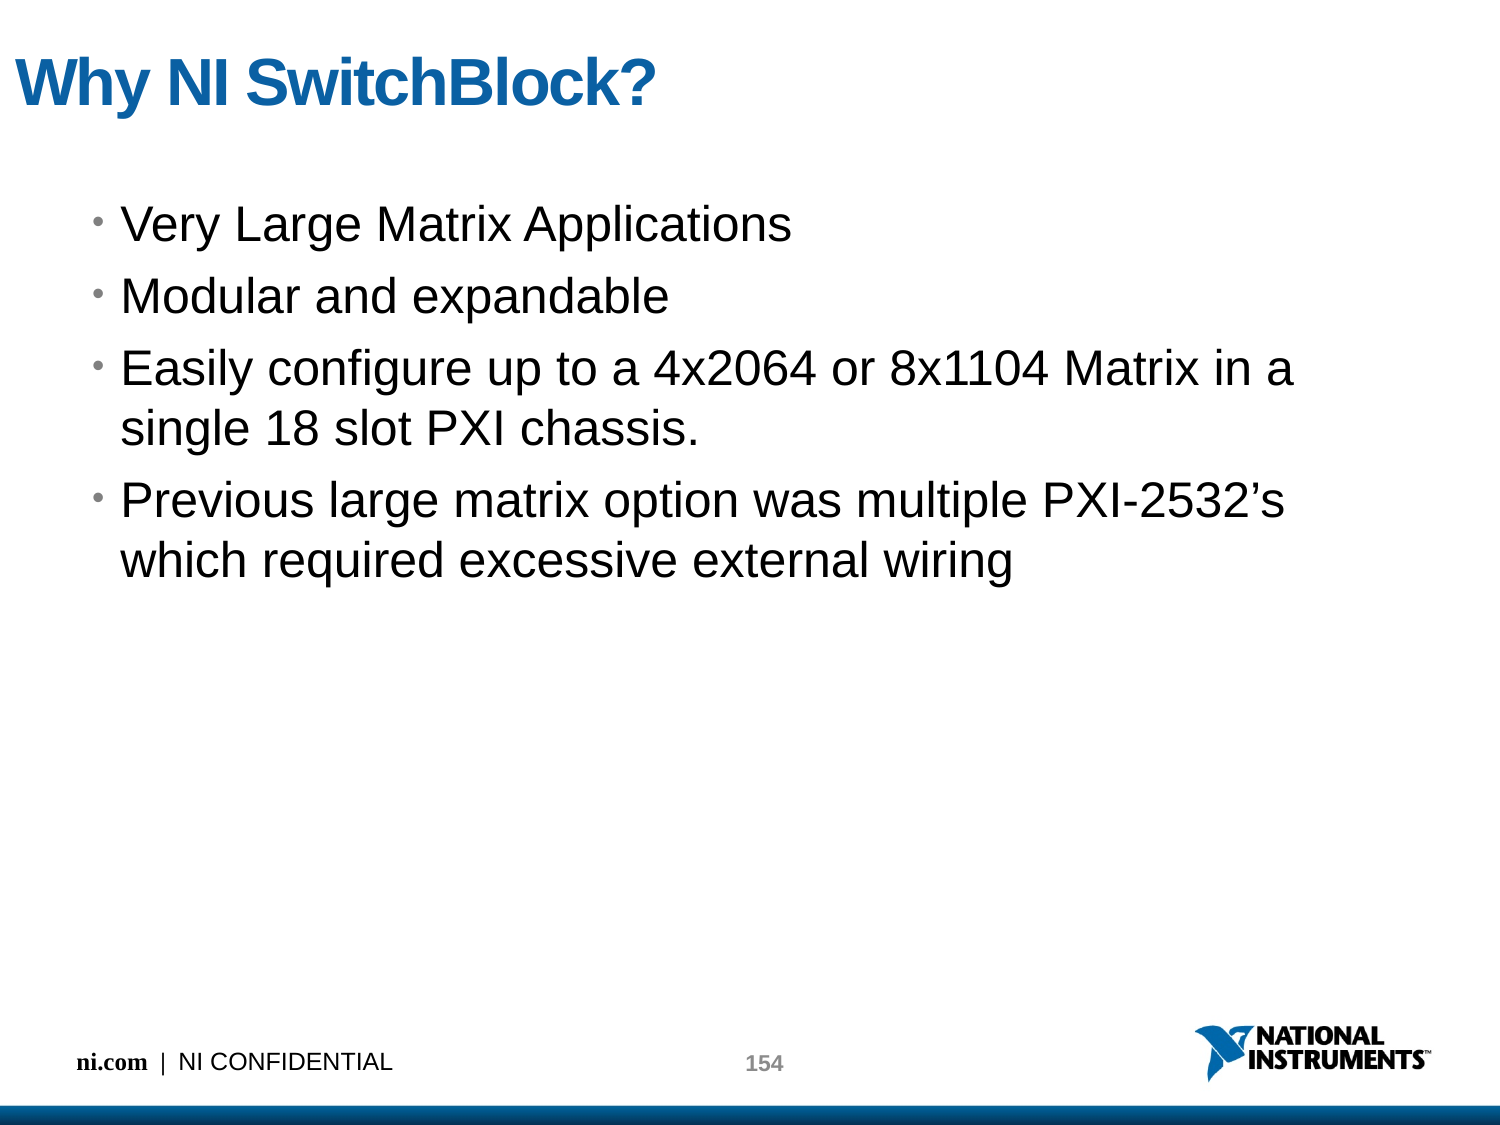

# Why NI SwitchBlock?
Very Large Matrix Applications
Modular and expandable
Easily configure up to a 4x2064 or 8x1104 Matrix in a single 18 slot PXI chassis.
Previous large matrix option was multiple PXI-2532’s which required excessive external wiring